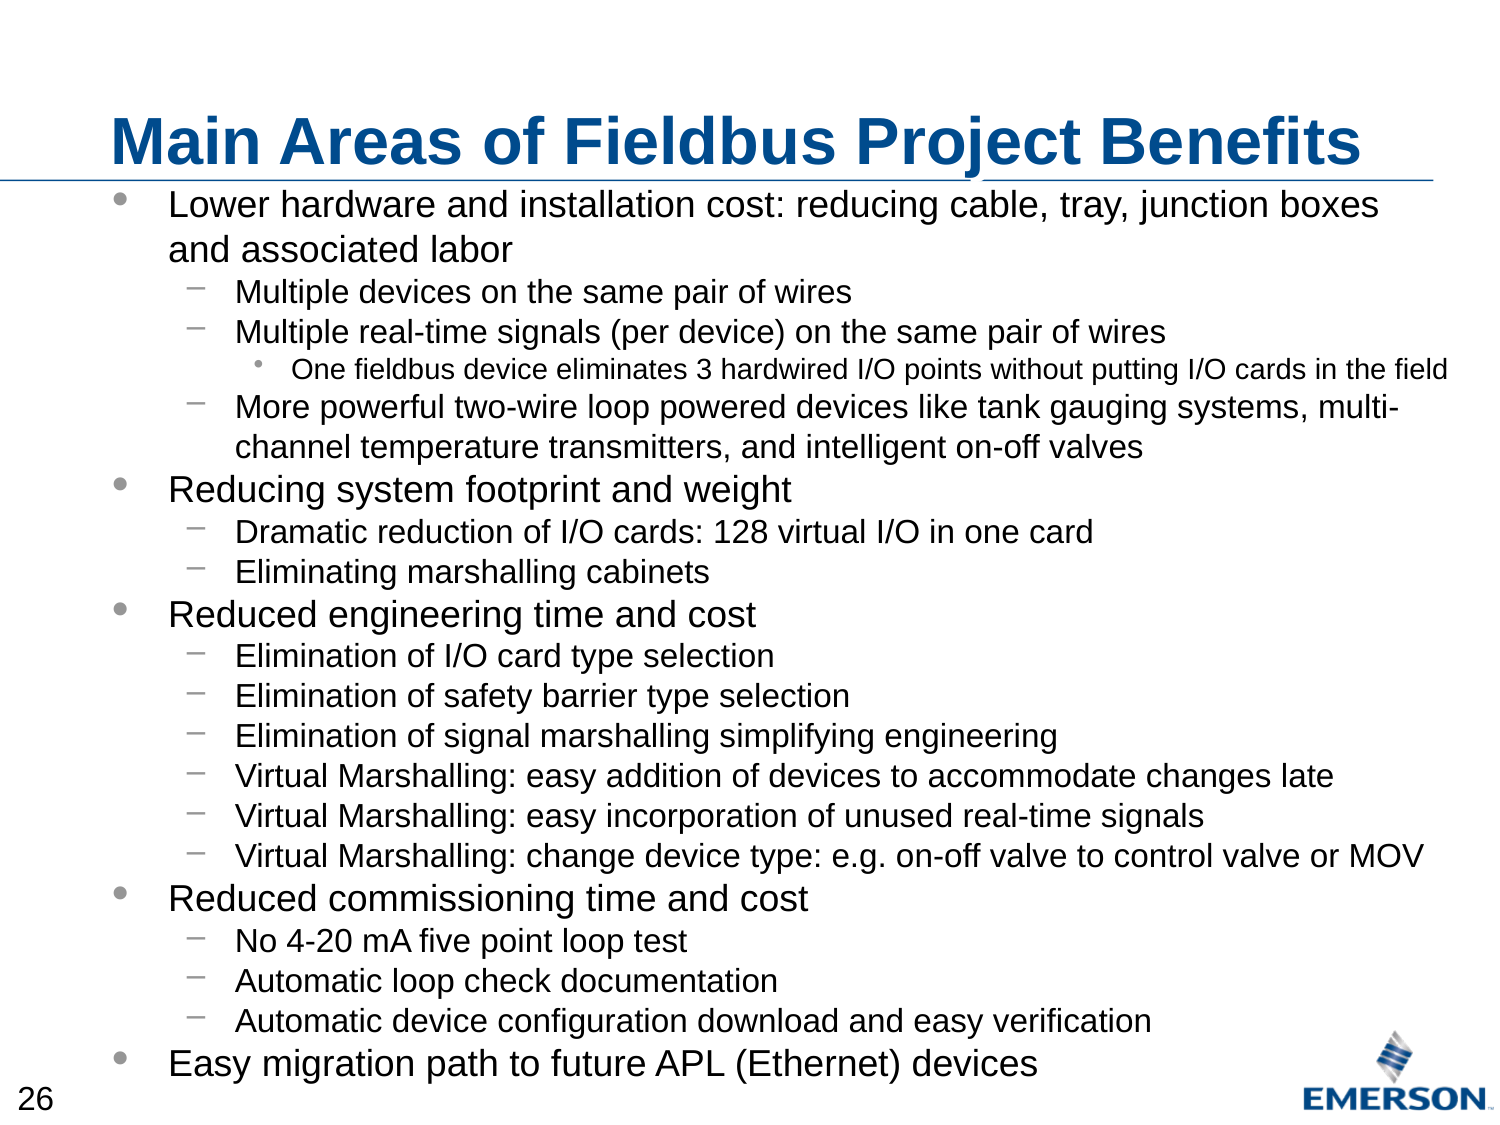

# Main Areas of Fieldbus Project Benefits
Lower hardware and installation cost: reducing cable, tray, junction boxes and associated labor
Multiple devices on the same pair of wires
Multiple real-time signals (per device) on the same pair of wires
One fieldbus device eliminates 3 hardwired I/O points without putting I/O cards in the field
More powerful two-wire loop powered devices like tank gauging systems, multi-channel temperature transmitters, and intelligent on-off valves
Reducing system footprint and weight
Dramatic reduction of I/O cards: 128 virtual I/O in one card
Eliminating marshalling cabinets
Reduced engineering time and cost
Elimination of I/O card type selection
Elimination of safety barrier type selection
Elimination of signal marshalling simplifying engineering
Virtual Marshalling: easy addition of devices to accommodate changes late
Virtual Marshalling: easy incorporation of unused real-time signals
Virtual Marshalling: change device type: e.g. on-off valve to control valve or MOV
Reduced commissioning time and cost
No 4-20 mA five point loop test
Automatic loop check documentation
Automatic device configuration download and easy verification
Easy migration path to future APL (Ethernet) devices